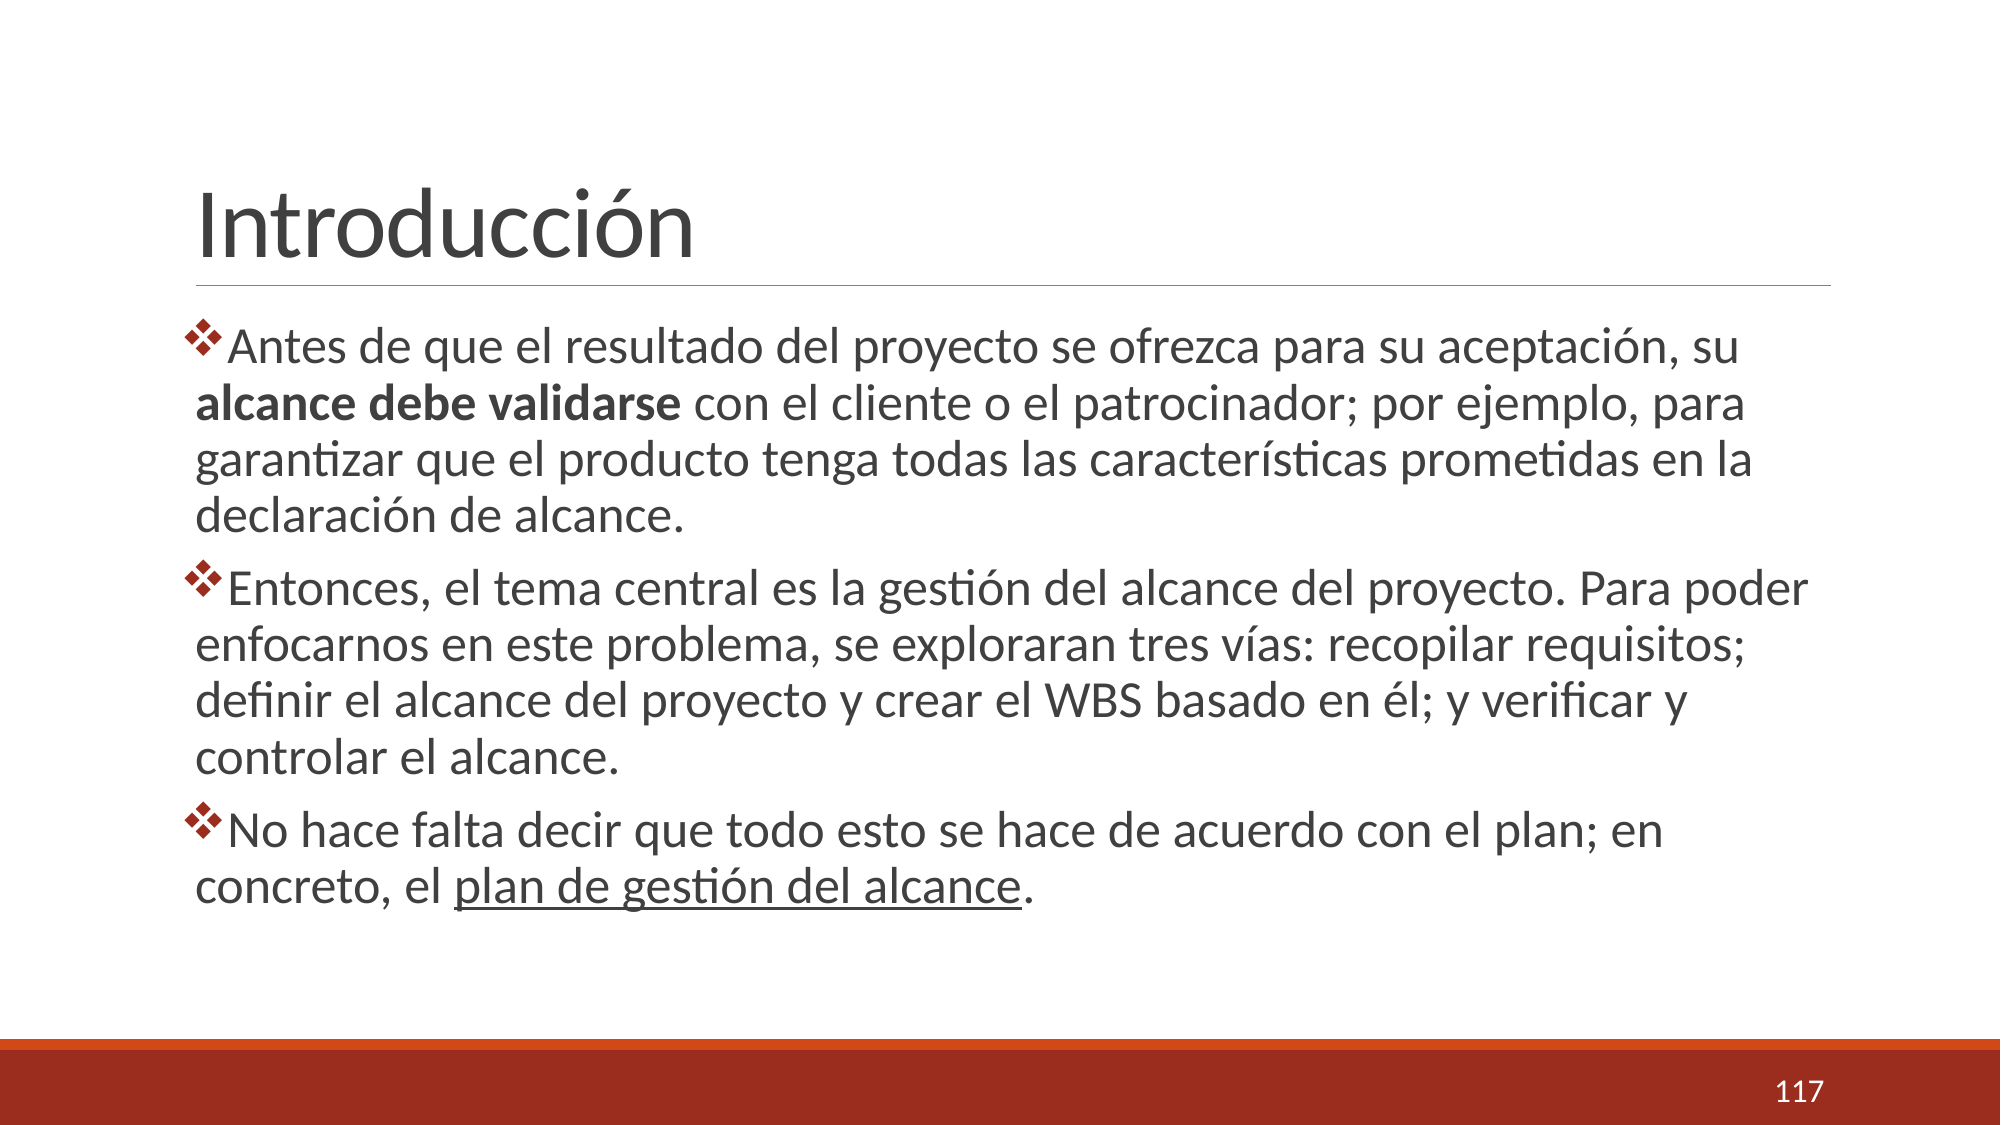

# Introducción
Antes de que el resultado del proyecto se ofrezca para su aceptación, su alcance debe validarse con el cliente o el patrocinador; por ejemplo, para garantizar que el producto tenga todas las características prometidas en la declaración de alcance.
Entonces, el tema central es la gestión del alcance del proyecto. Para poder enfocarnos en este problema, se exploraran tres vías: recopilar requisitos; definir el alcance del proyecto y crear el WBS basado en él; y verificar y controlar el alcance.
No hace falta decir que todo esto se hace de acuerdo con el plan; en concreto, el plan de gestión del alcance.
117